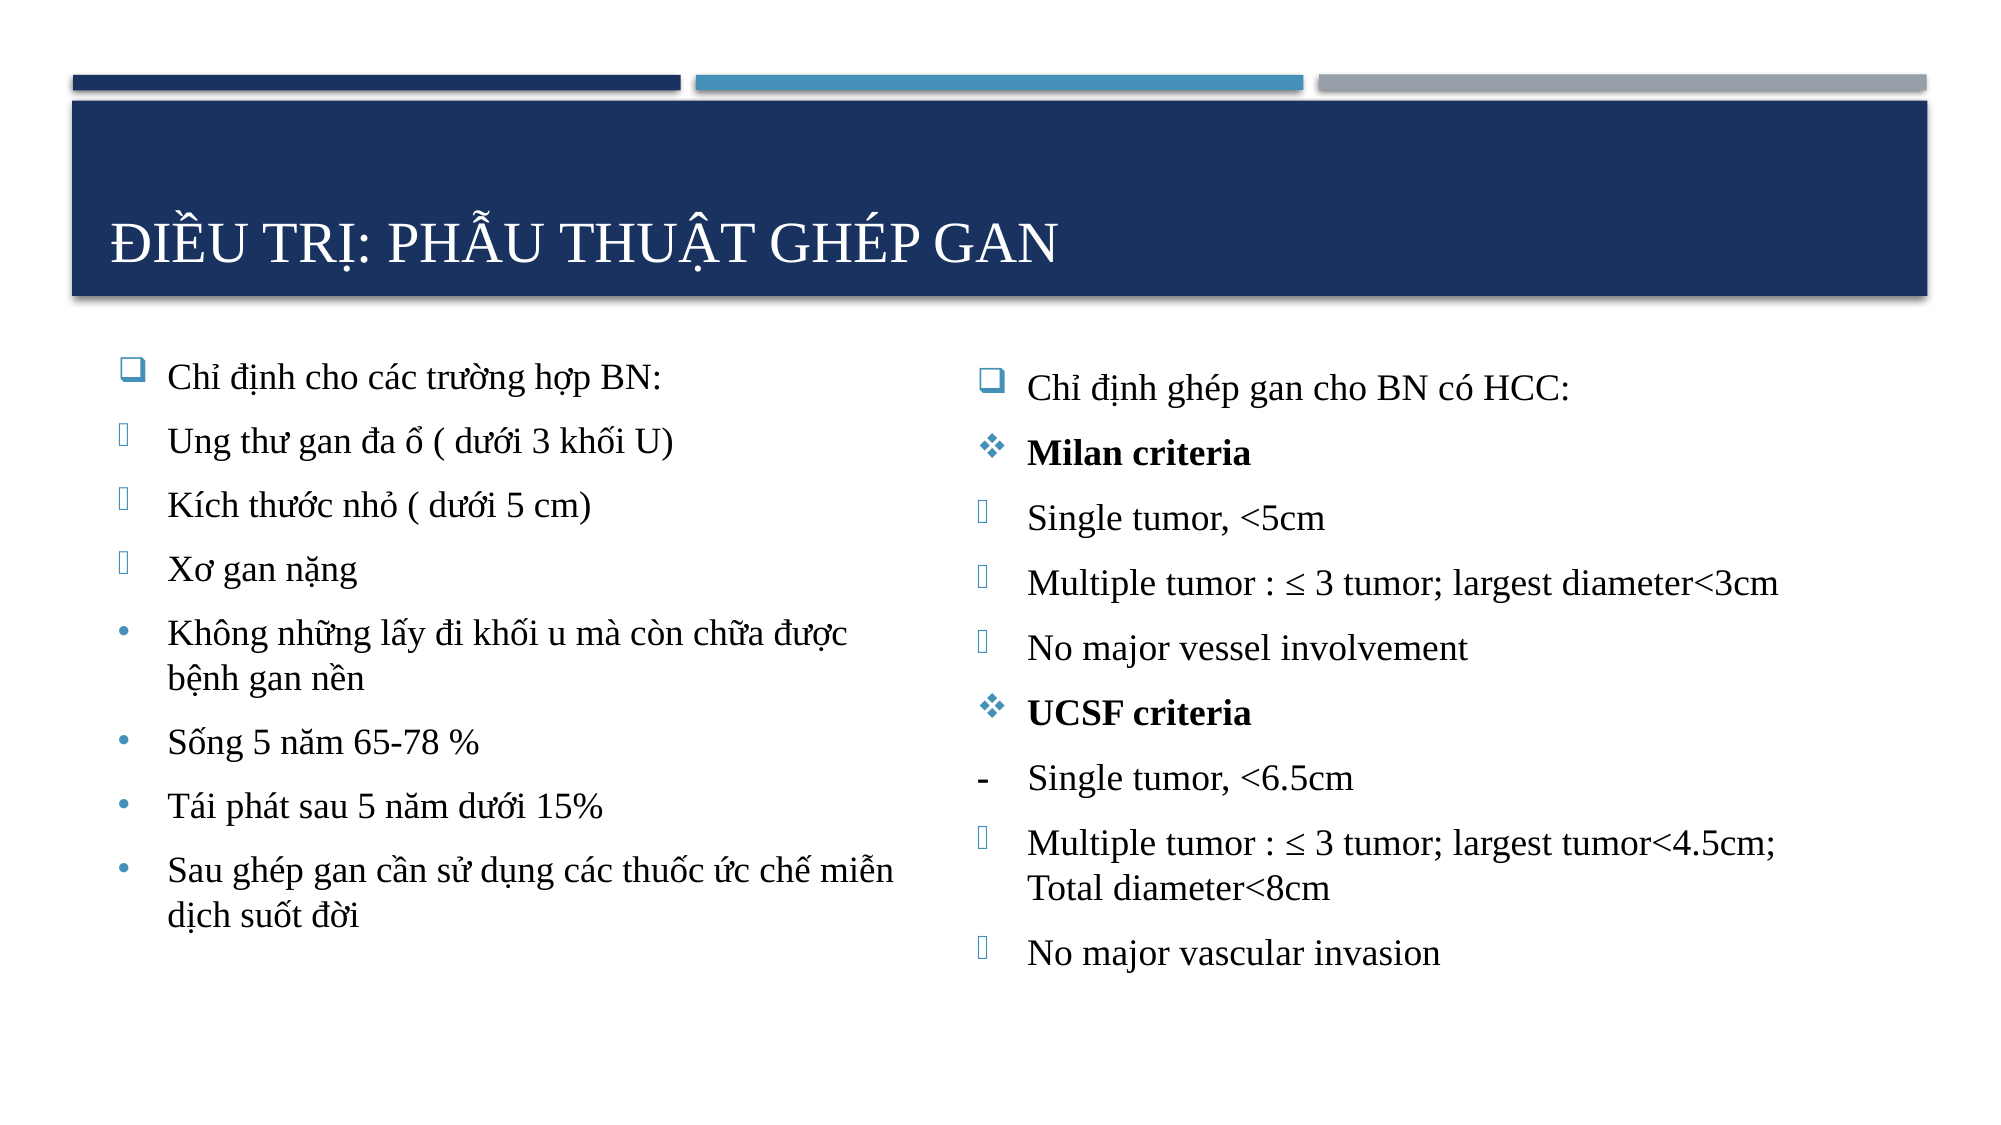

# Điều trị: phẫu thuật ghép gan
Chỉ định cho các trường hợp BN:
Ung thư gan đa ổ ( dưới 3 khối U)
Kích thước nhỏ ( dưới 5 cm)
Xơ gan nặng
Không những lấy đi khối u mà còn chữa được bệnh gan nền
Sống 5 năm 65-78 %
Tái phát sau 5 năm dưới 15%
Sau ghép gan cần sử dụng các thuốc ức chế miễn dịch suốt đời
Chỉ định ghép gan cho BN có HCC:
Milan criteria
Single tumor, <5cm
Multiple tumor : ≤ 3 tumor; largest diameter<3cm
No major vessel involvement
UCSF criteria
-    Single tumor, <6.5cm
Multiple tumor : ≤ 3 tumor; largest tumor<4.5cm; Total diameter<8cm
No major vascular invasion